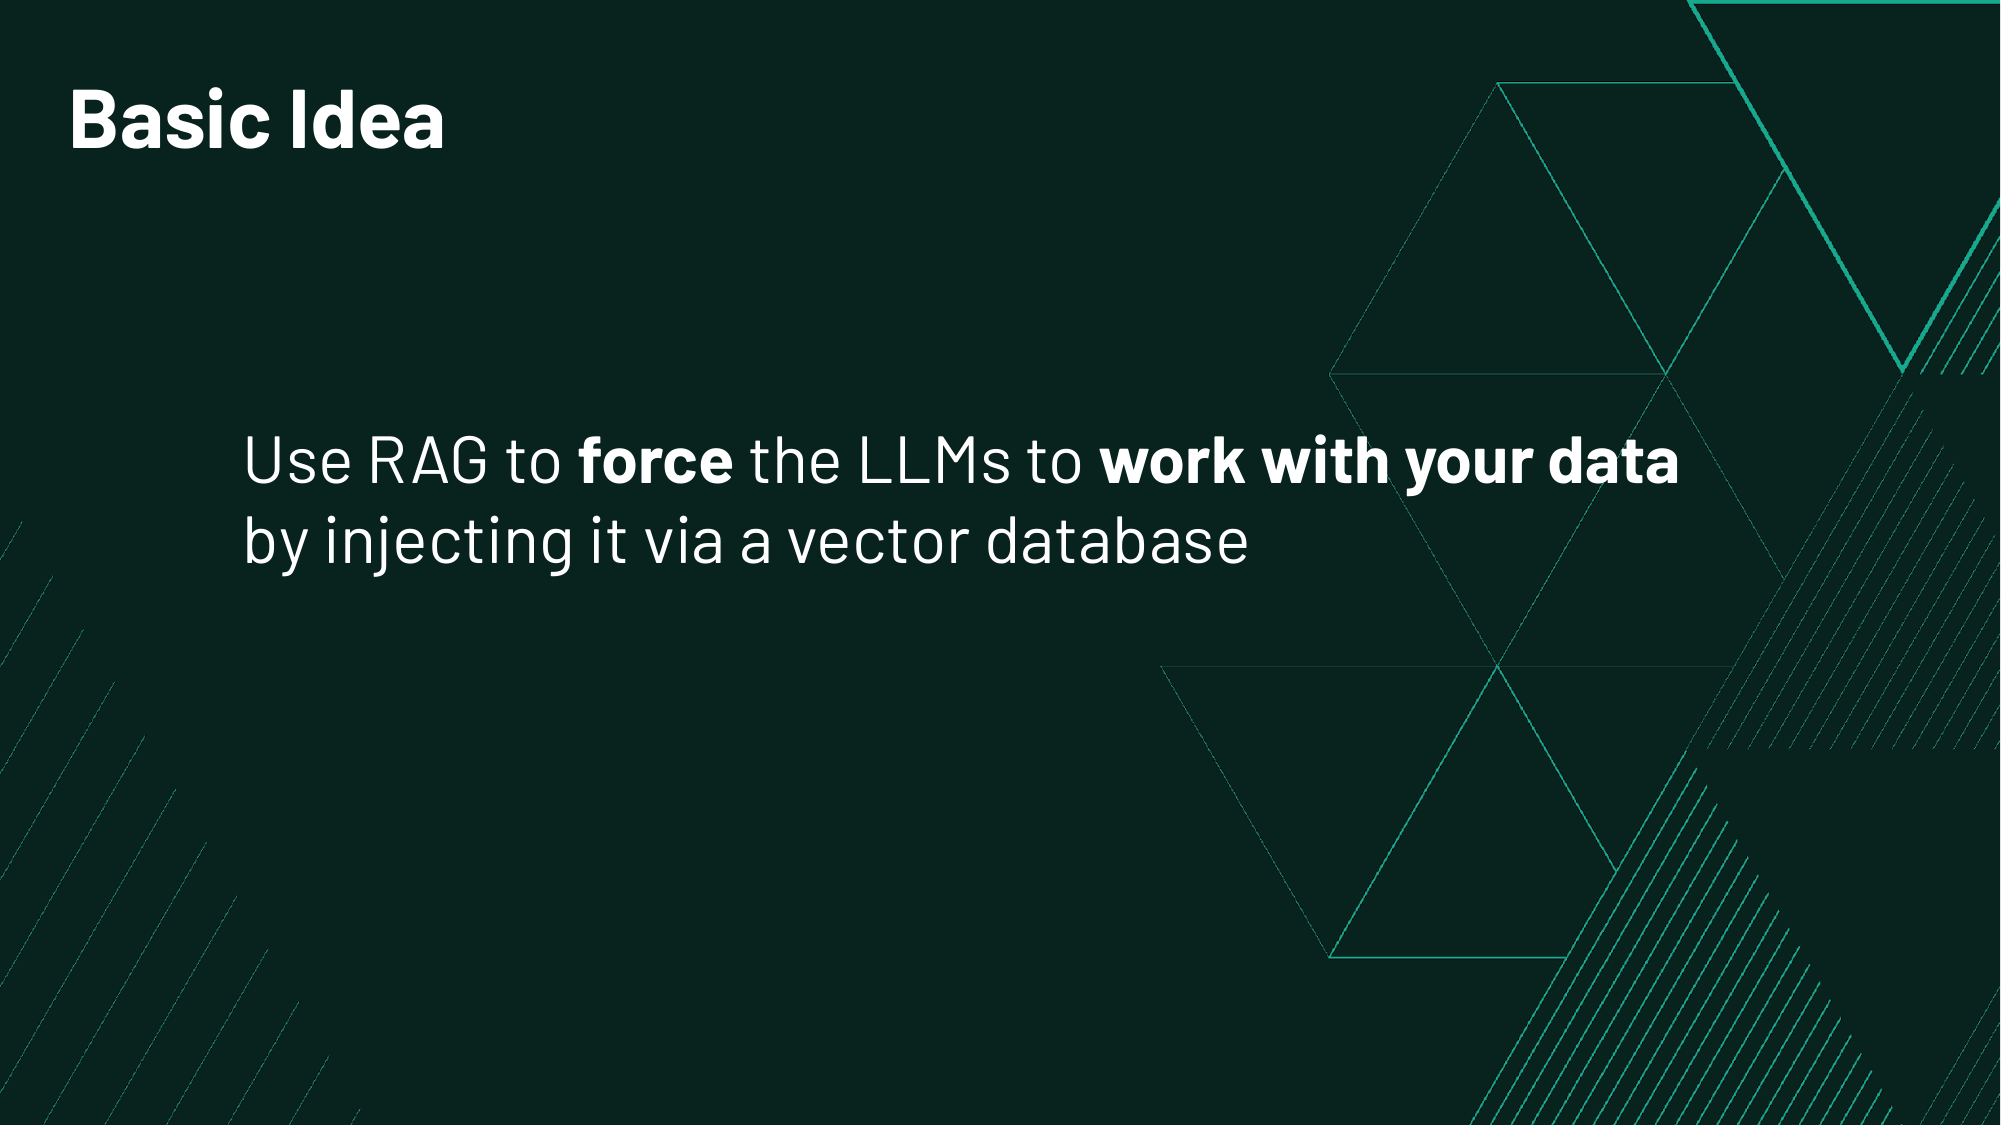

Basic Idea
Use RAG to force the LLMs to work with your data
by injecting it via a vector database